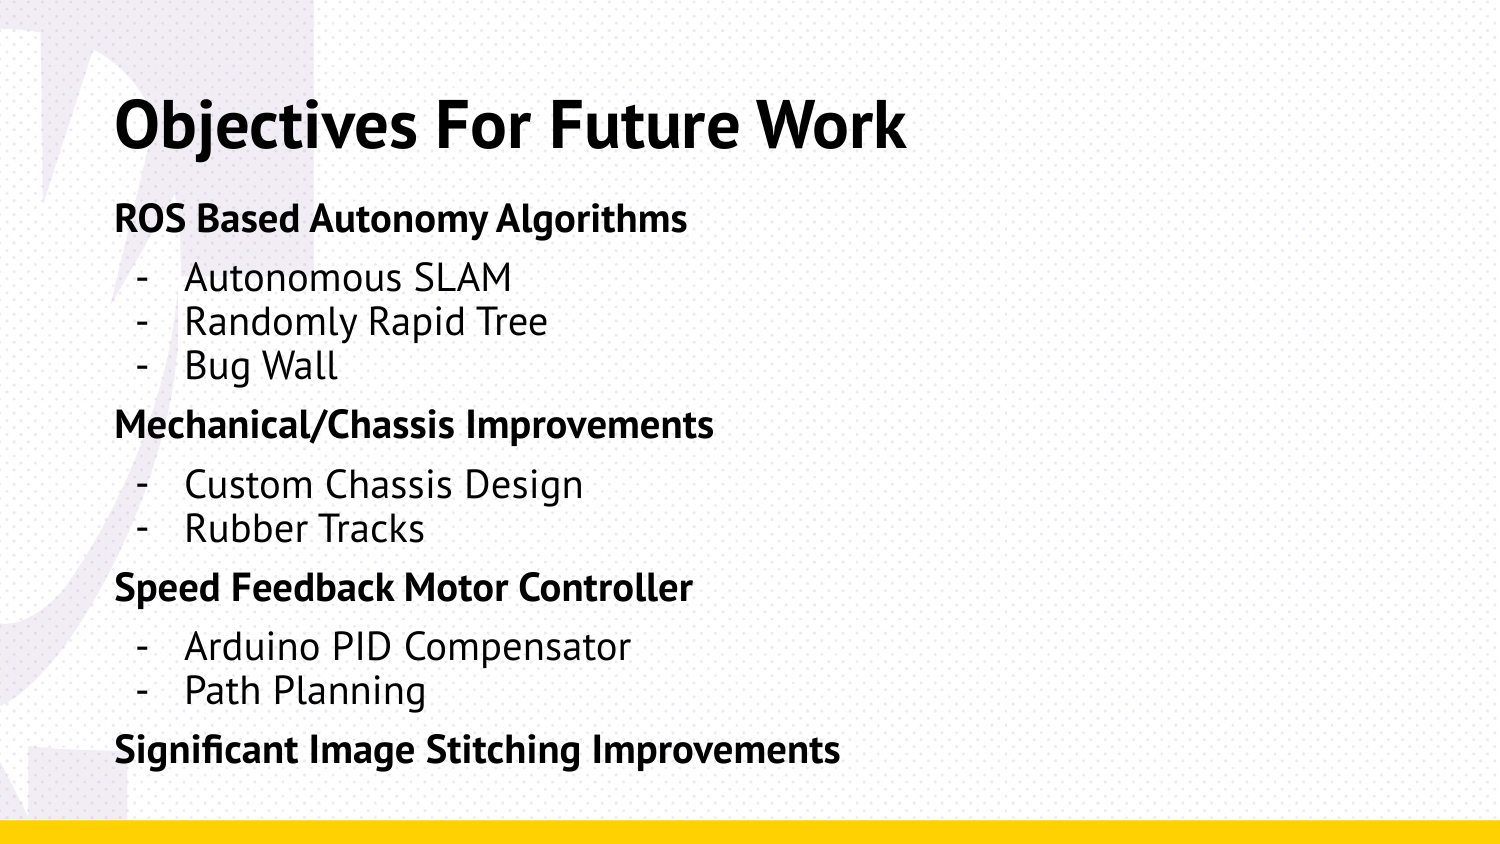

# Objectives For Future Work
ROS Based Autonomy Algorithms
Autonomous SLAM
Randomly Rapid Tree
Bug Wall
Mechanical/Chassis Improvements
Custom Chassis Design
Rubber Tracks
Speed Feedback Motor Controller
Arduino PID Compensator
Path Planning
Significant Image Stitching Improvements